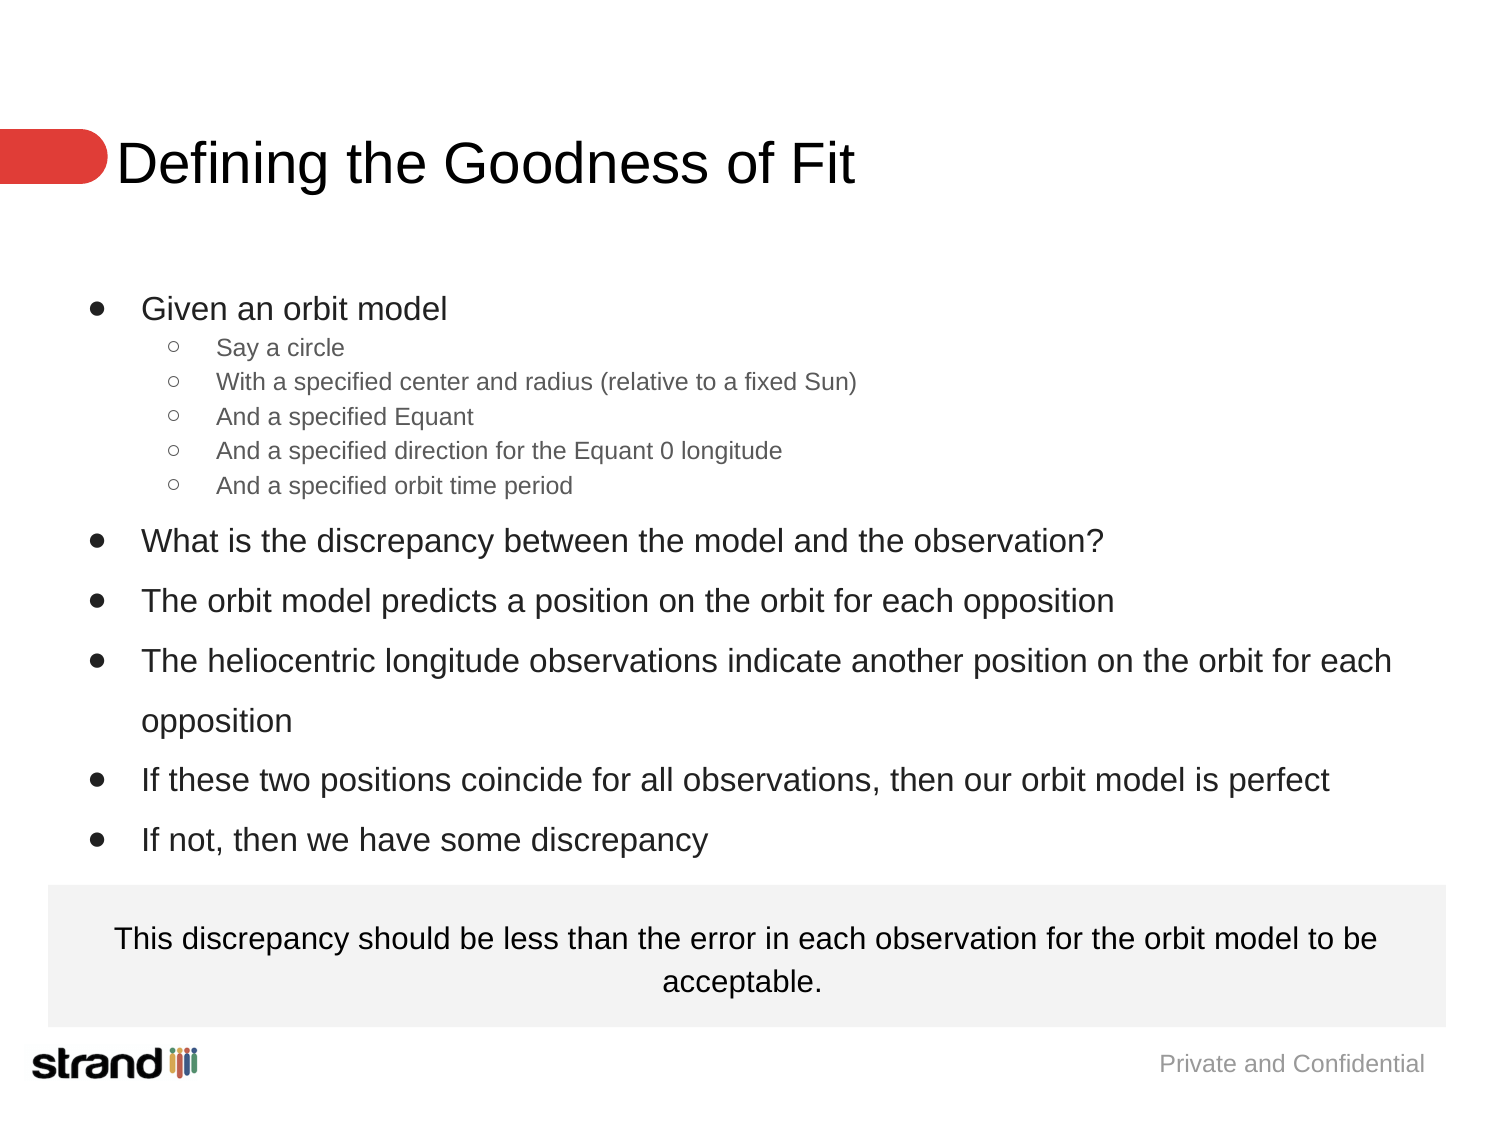

# Defining the Goodness of Fit
Given an orbit model
Say a circle
With a specified center and radius (relative to a fixed Sun)
And a specified Equant
And a specified direction for the Equant 0 longitude
And a specified orbit time period
What is the discrepancy between the model and the observation?
The orbit model predicts a position on the orbit for each opposition
The heliocentric longitude observations indicate another position on the orbit for each opposition
If these two positions coincide for all observations, then our orbit model is perfect
If not, then we have some discrepancy
This discrepancy should be less than the error in each observation for the orbit model to be acceptable.